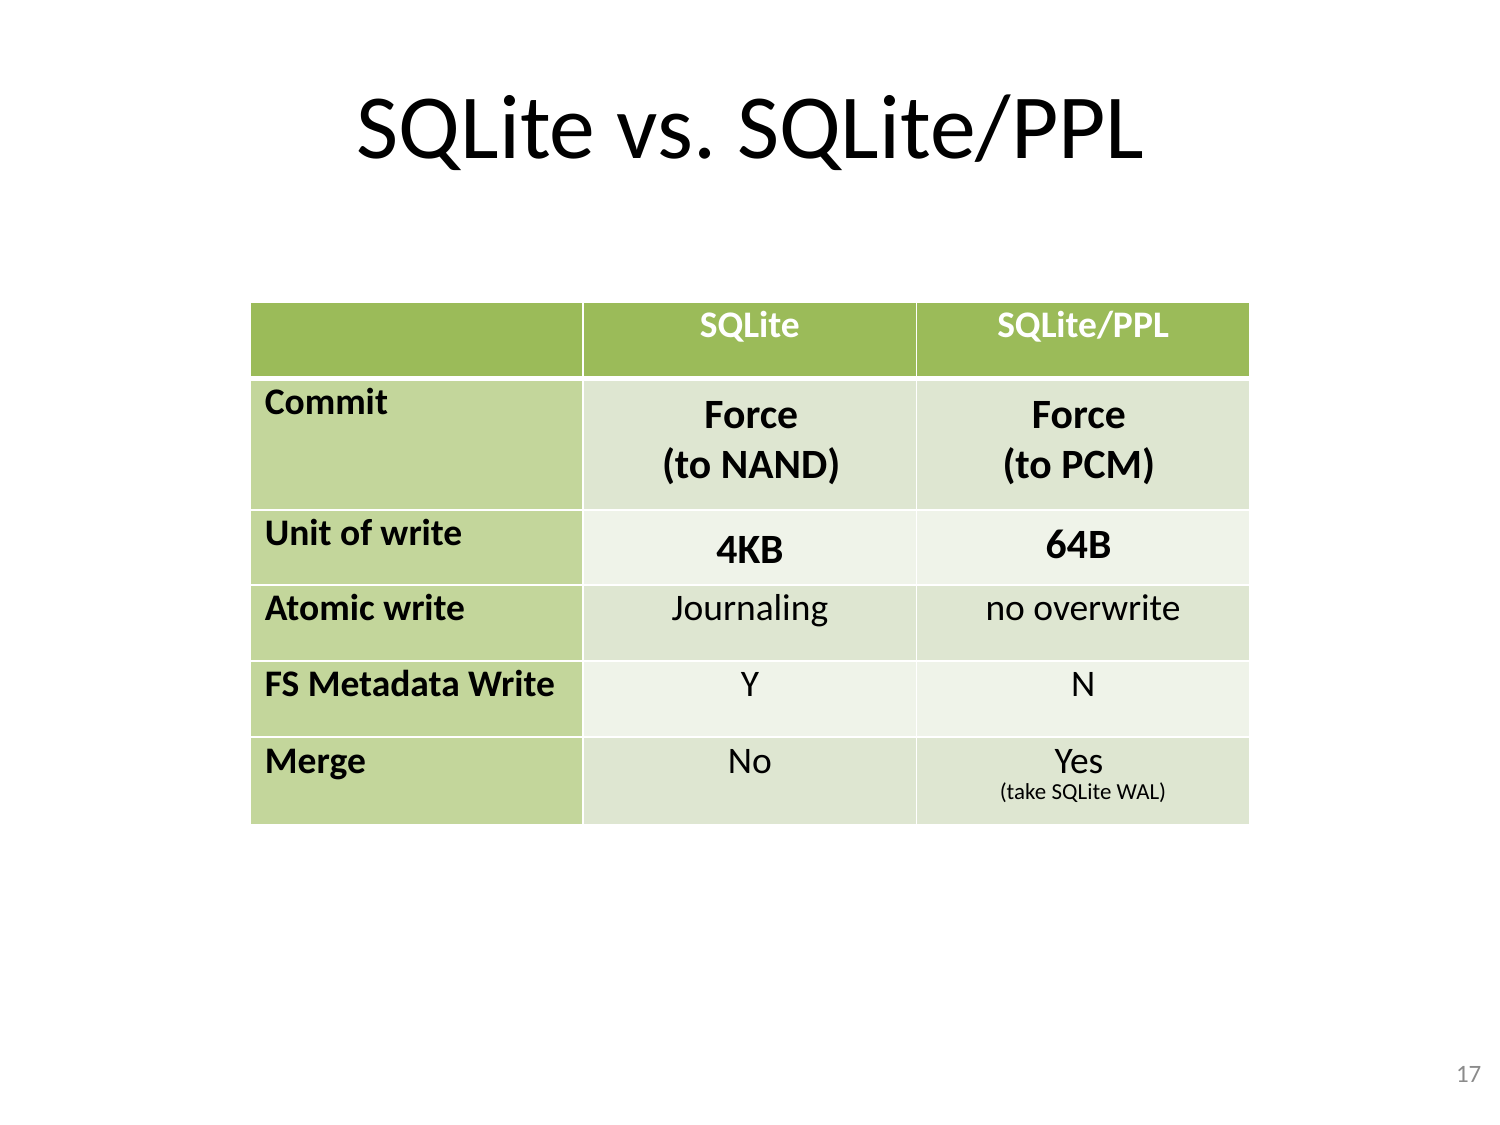

# SQLite vs. SQLite/PPL
|  | SQLite | SQLite/PPL |
| --- | --- | --- |
| Commit |  |  |
| Unit of write |  |  |
| Atomic write | Journaling | no overwrite |
| FS Metadata Write | Y | N |
| Merge | No | Yes (take SQLite WAL) |
Force
(to NAND)
Force
(to PCM)
64B
4KB
17